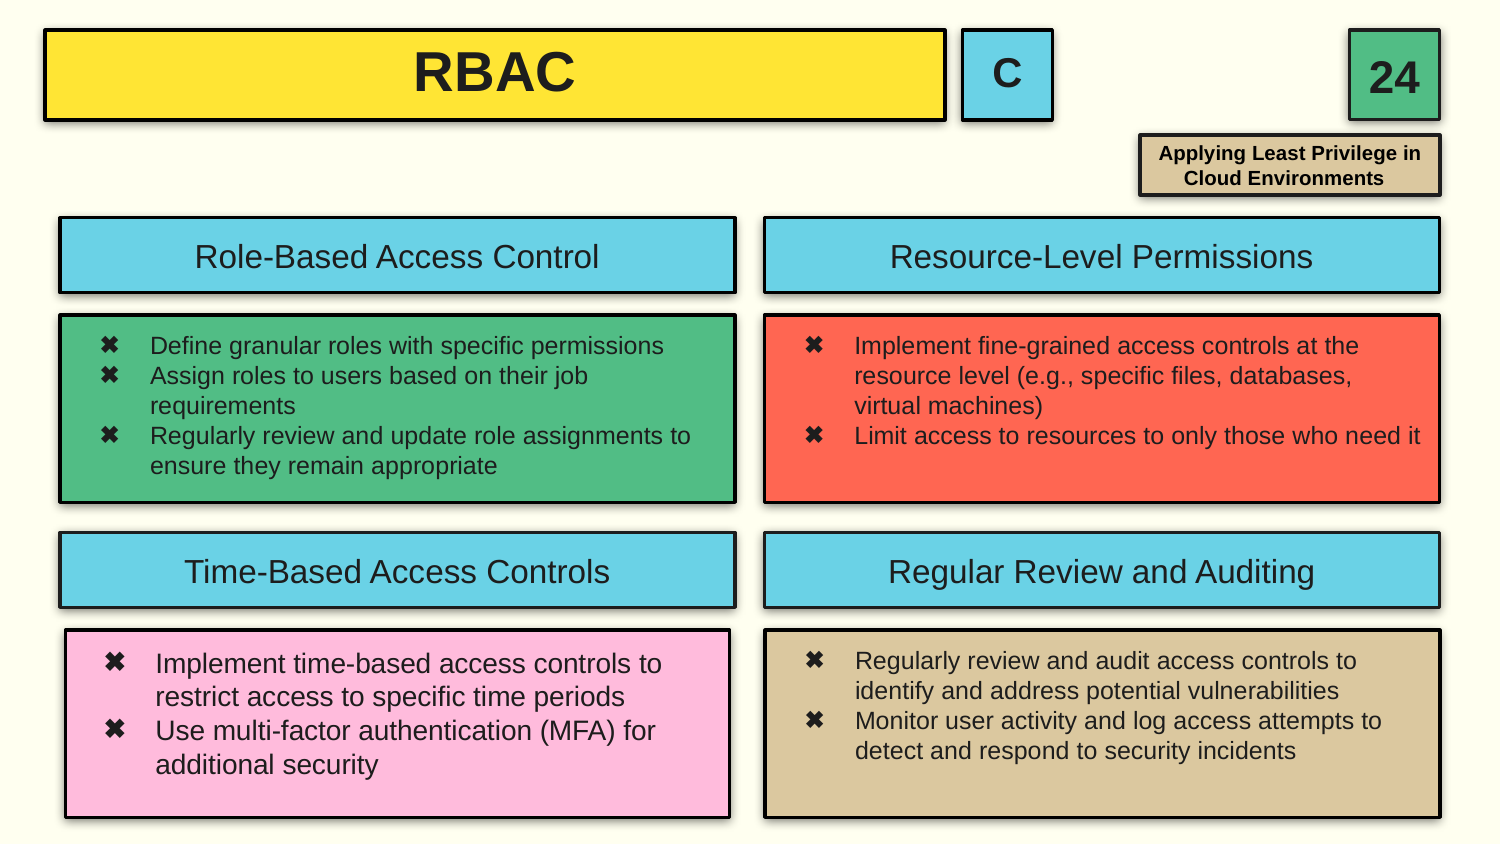

C
# RBAC
Applying Least Privilege in Cloud Environments
Role-Based Access Control
Resource-Level Permissions
Implement fine-grained access controls at the resource level (e.g., specific files, databases, virtual machines)
Limit access to resources to only those who need it

Define granular roles with specific permissions
Assign roles to users based on their job requirements
Regularly review and update role assignments to ensure they remain appropriate
Time-Based Access Controls
Regular Review and Auditing
Regularly review and audit access controls to identify and address potential vulnerabilities
Monitor user activity and log access attempts to detect and respond to security incidents
Implement time-based access controls to restrict access to specific time periods
Use multi-factor authentication (MFA) for additional security